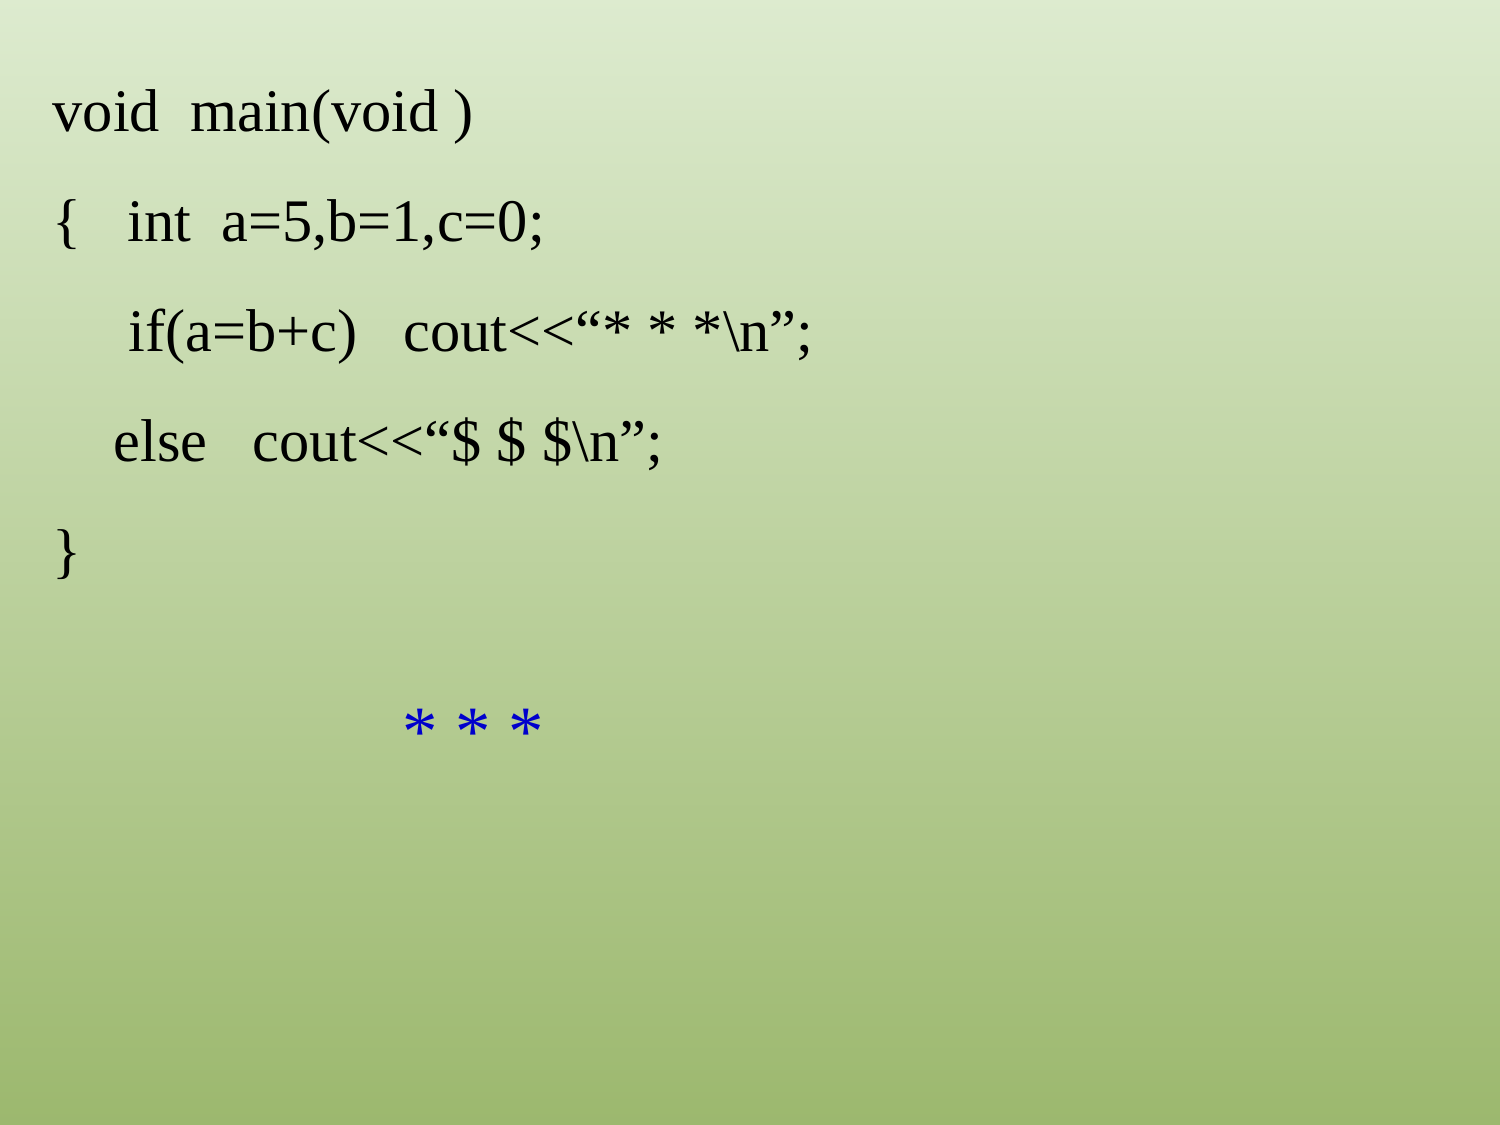

void  main(void )
{   int  a=5,b=1,c=0;
     if(a=b+c)   cout<<“* * *\n”;
    else   cout<<“$ $ $\n”;
}
* * *
106